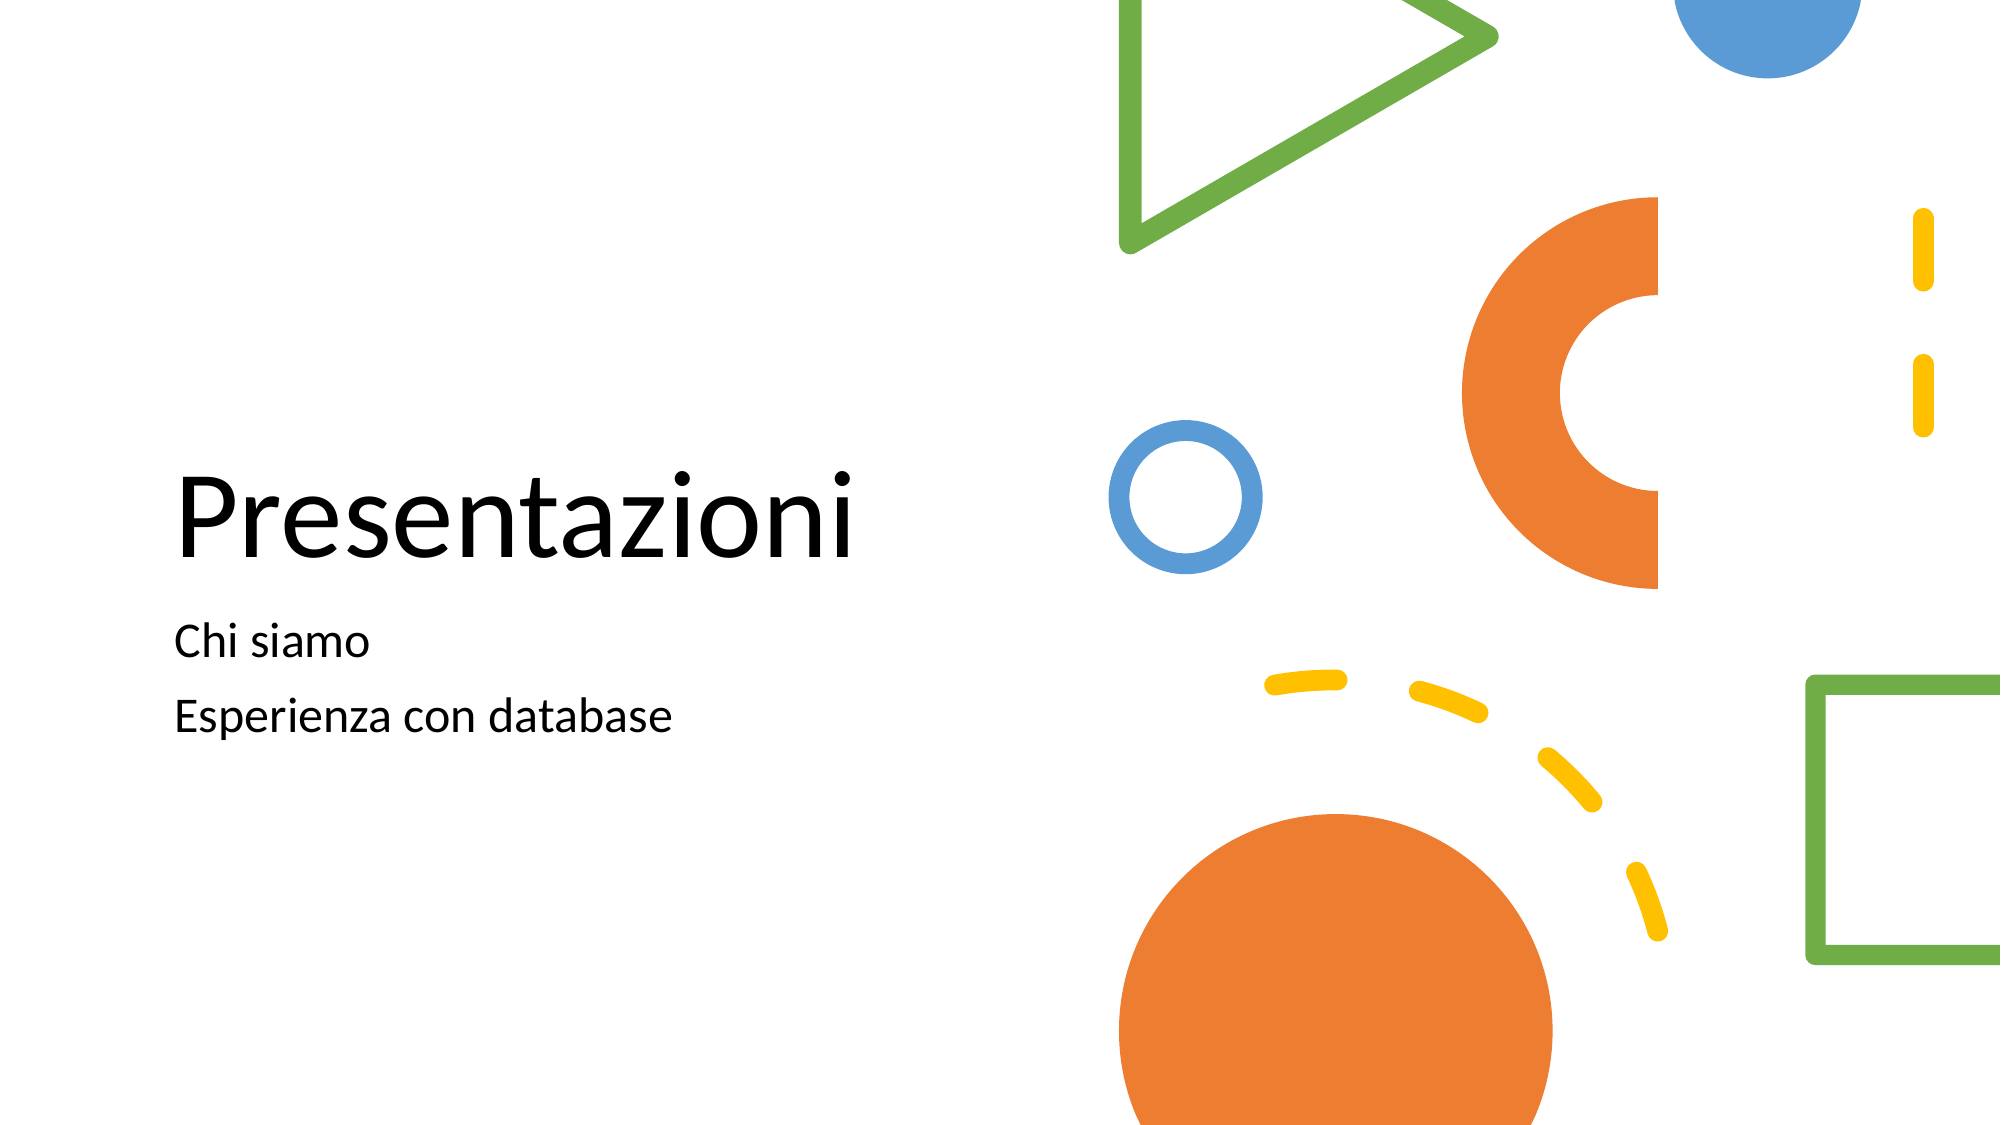

# Presentazioni

Chi siamo
Esperienza con database